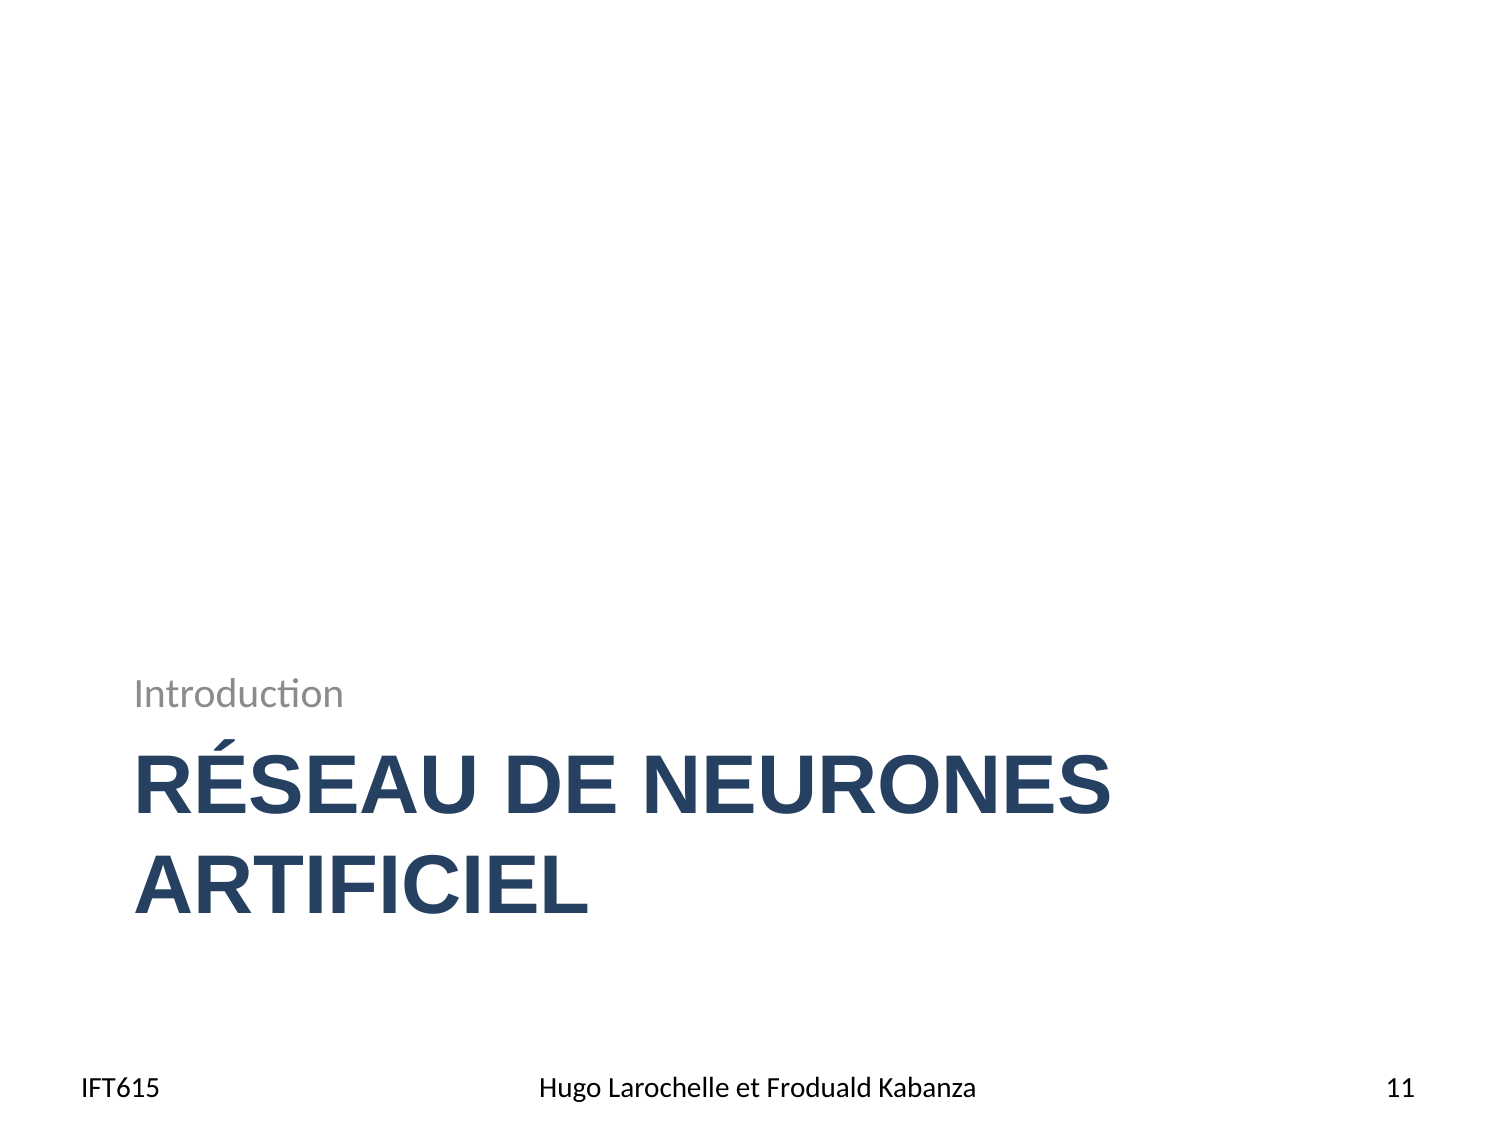

Introduction
# Réseau de neurones artificiel
IFT615
Hugo Larochelle et Froduald Kabanza
11